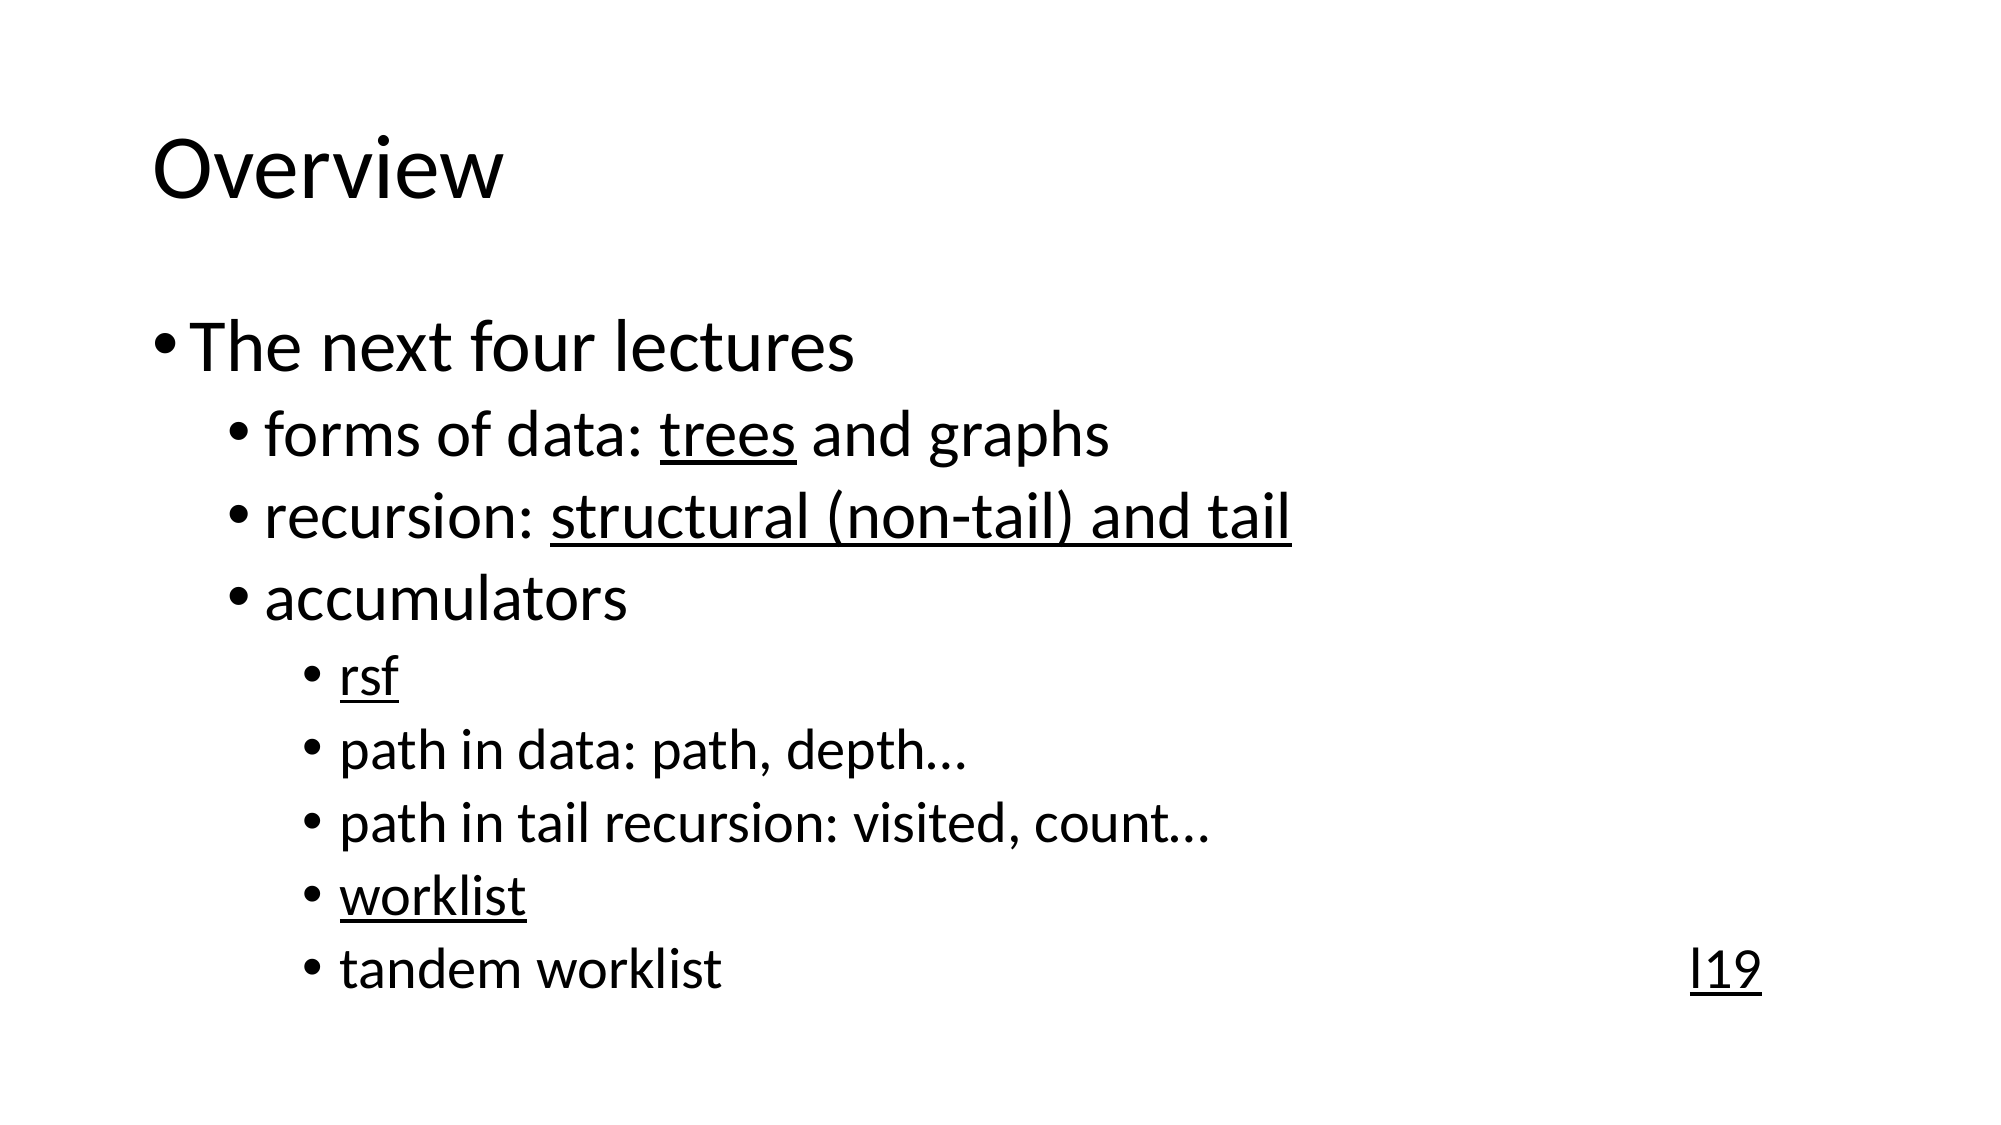

# Overview
The next four lectures
forms of data: trees and graphs
recursion: structural (non-tail) and tail
accumulators
rsf
path in data: path, depth…
path in tail recursion: visited, count…
worklist
tandem worklist						 	l19